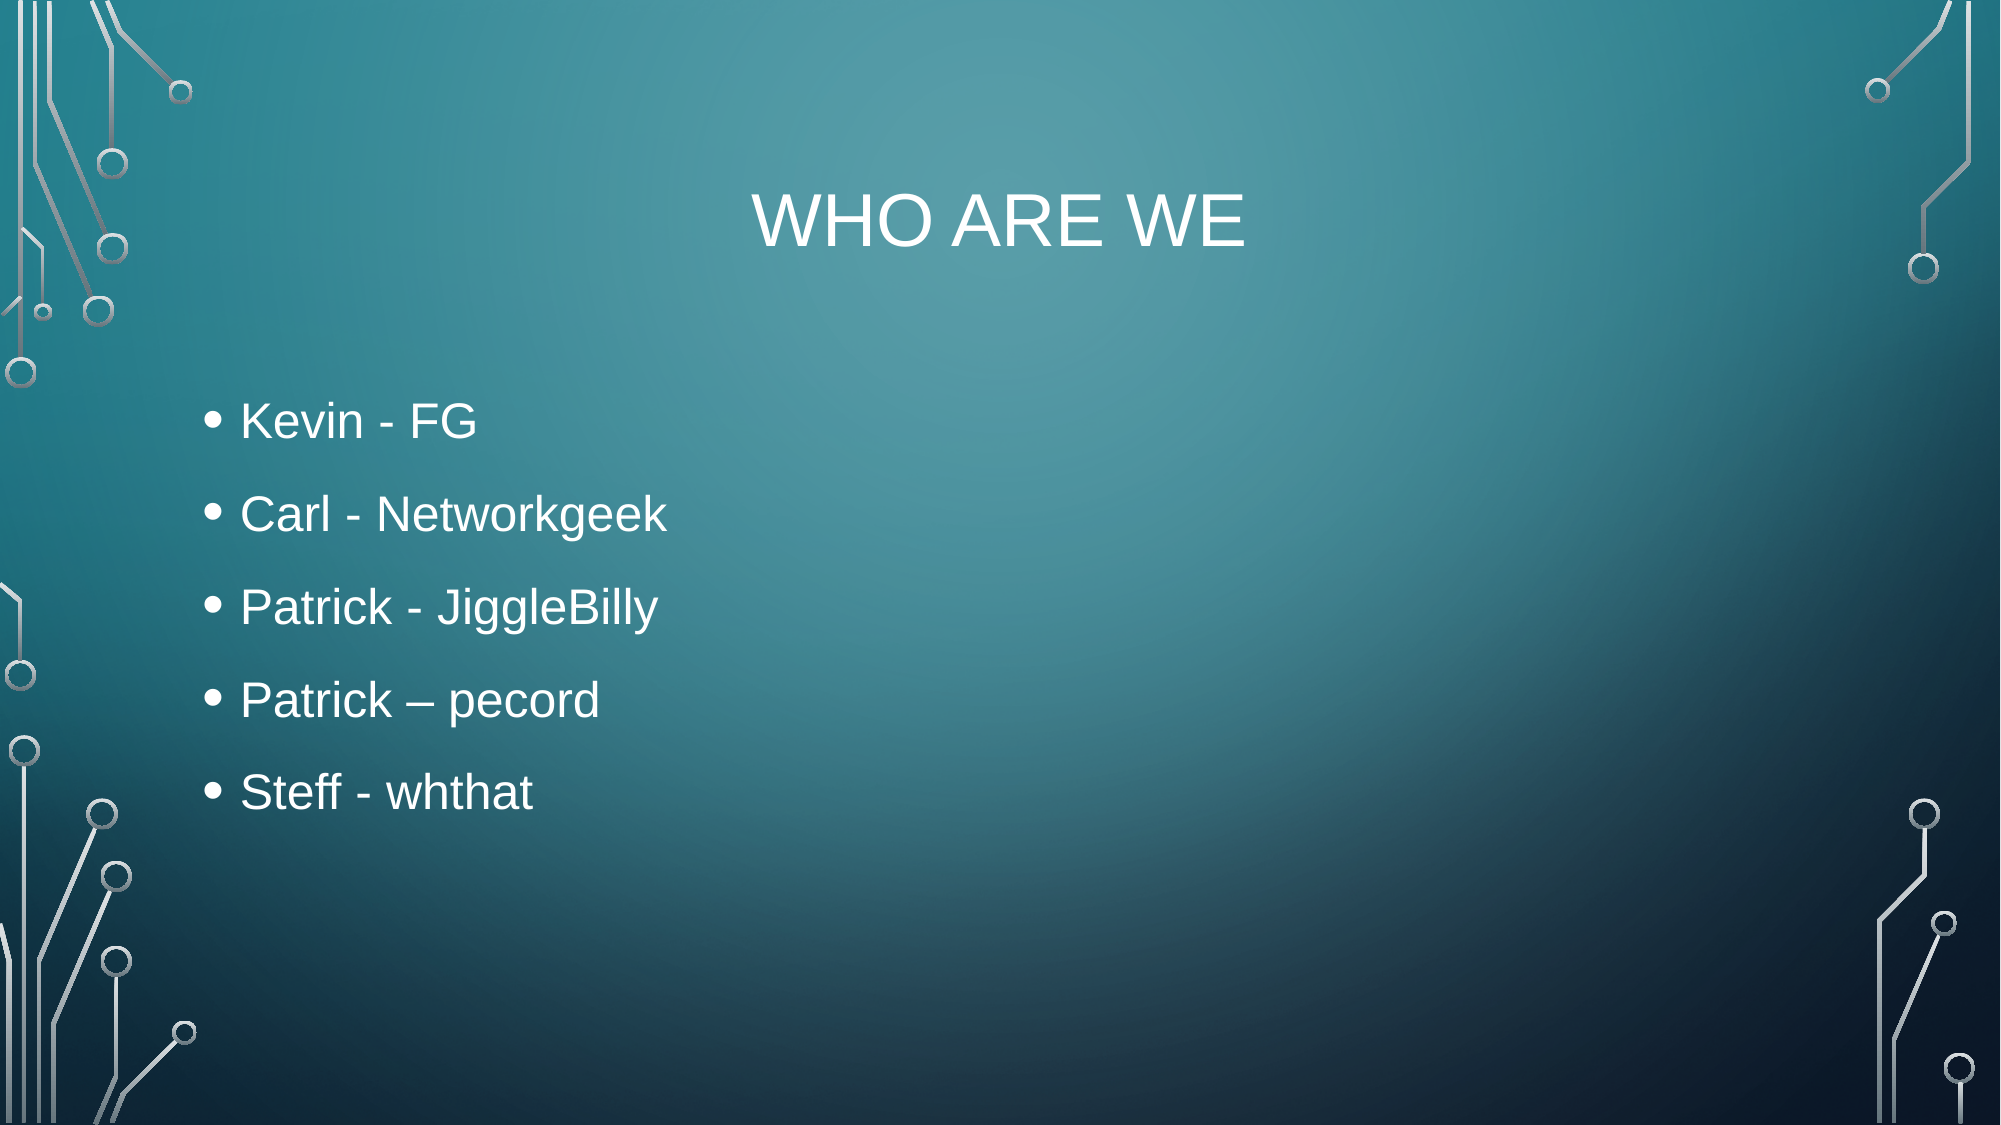

# Who are we
Kevin - FG
Carl - Networkgeek
Patrick - JiggleBilly
Patrick – pecord
Steff - whthat